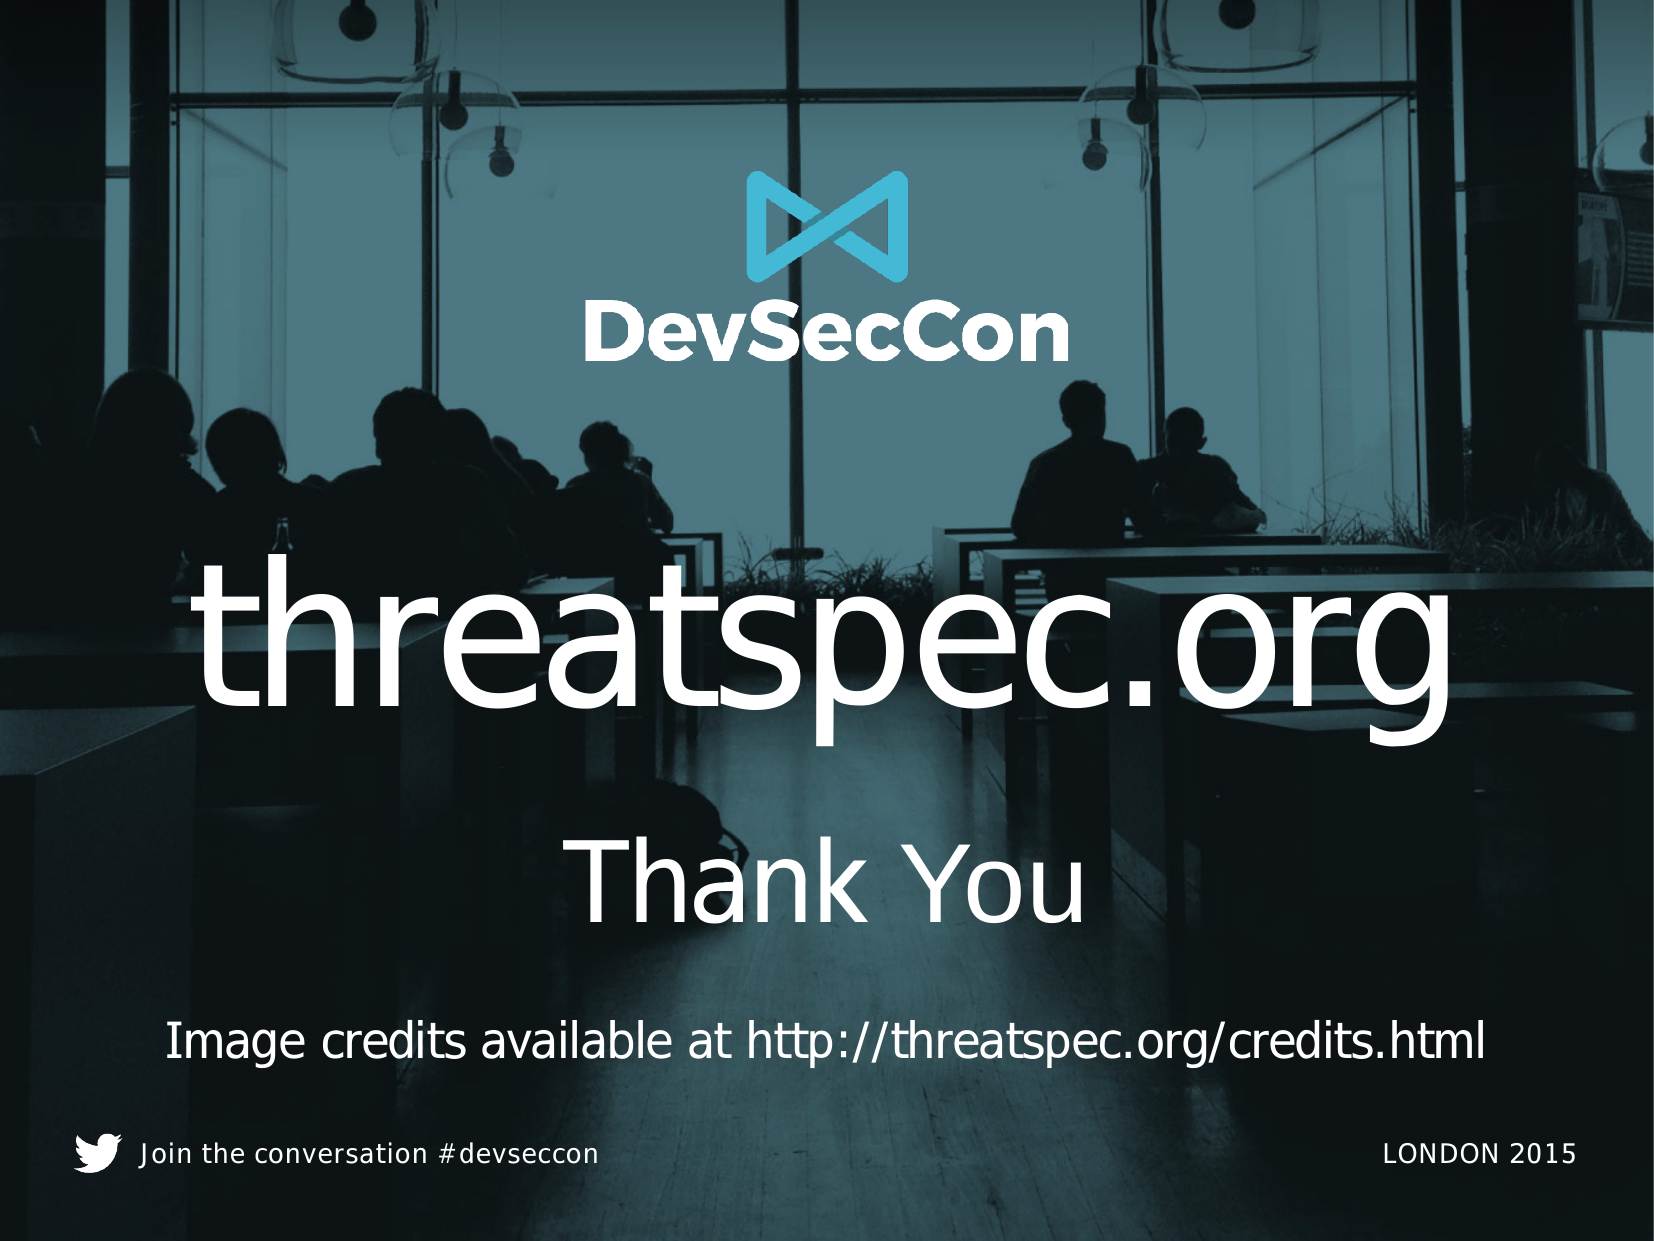

# threatspec.org
Thank You
Image credits available at http://threatspec.org/credits.html